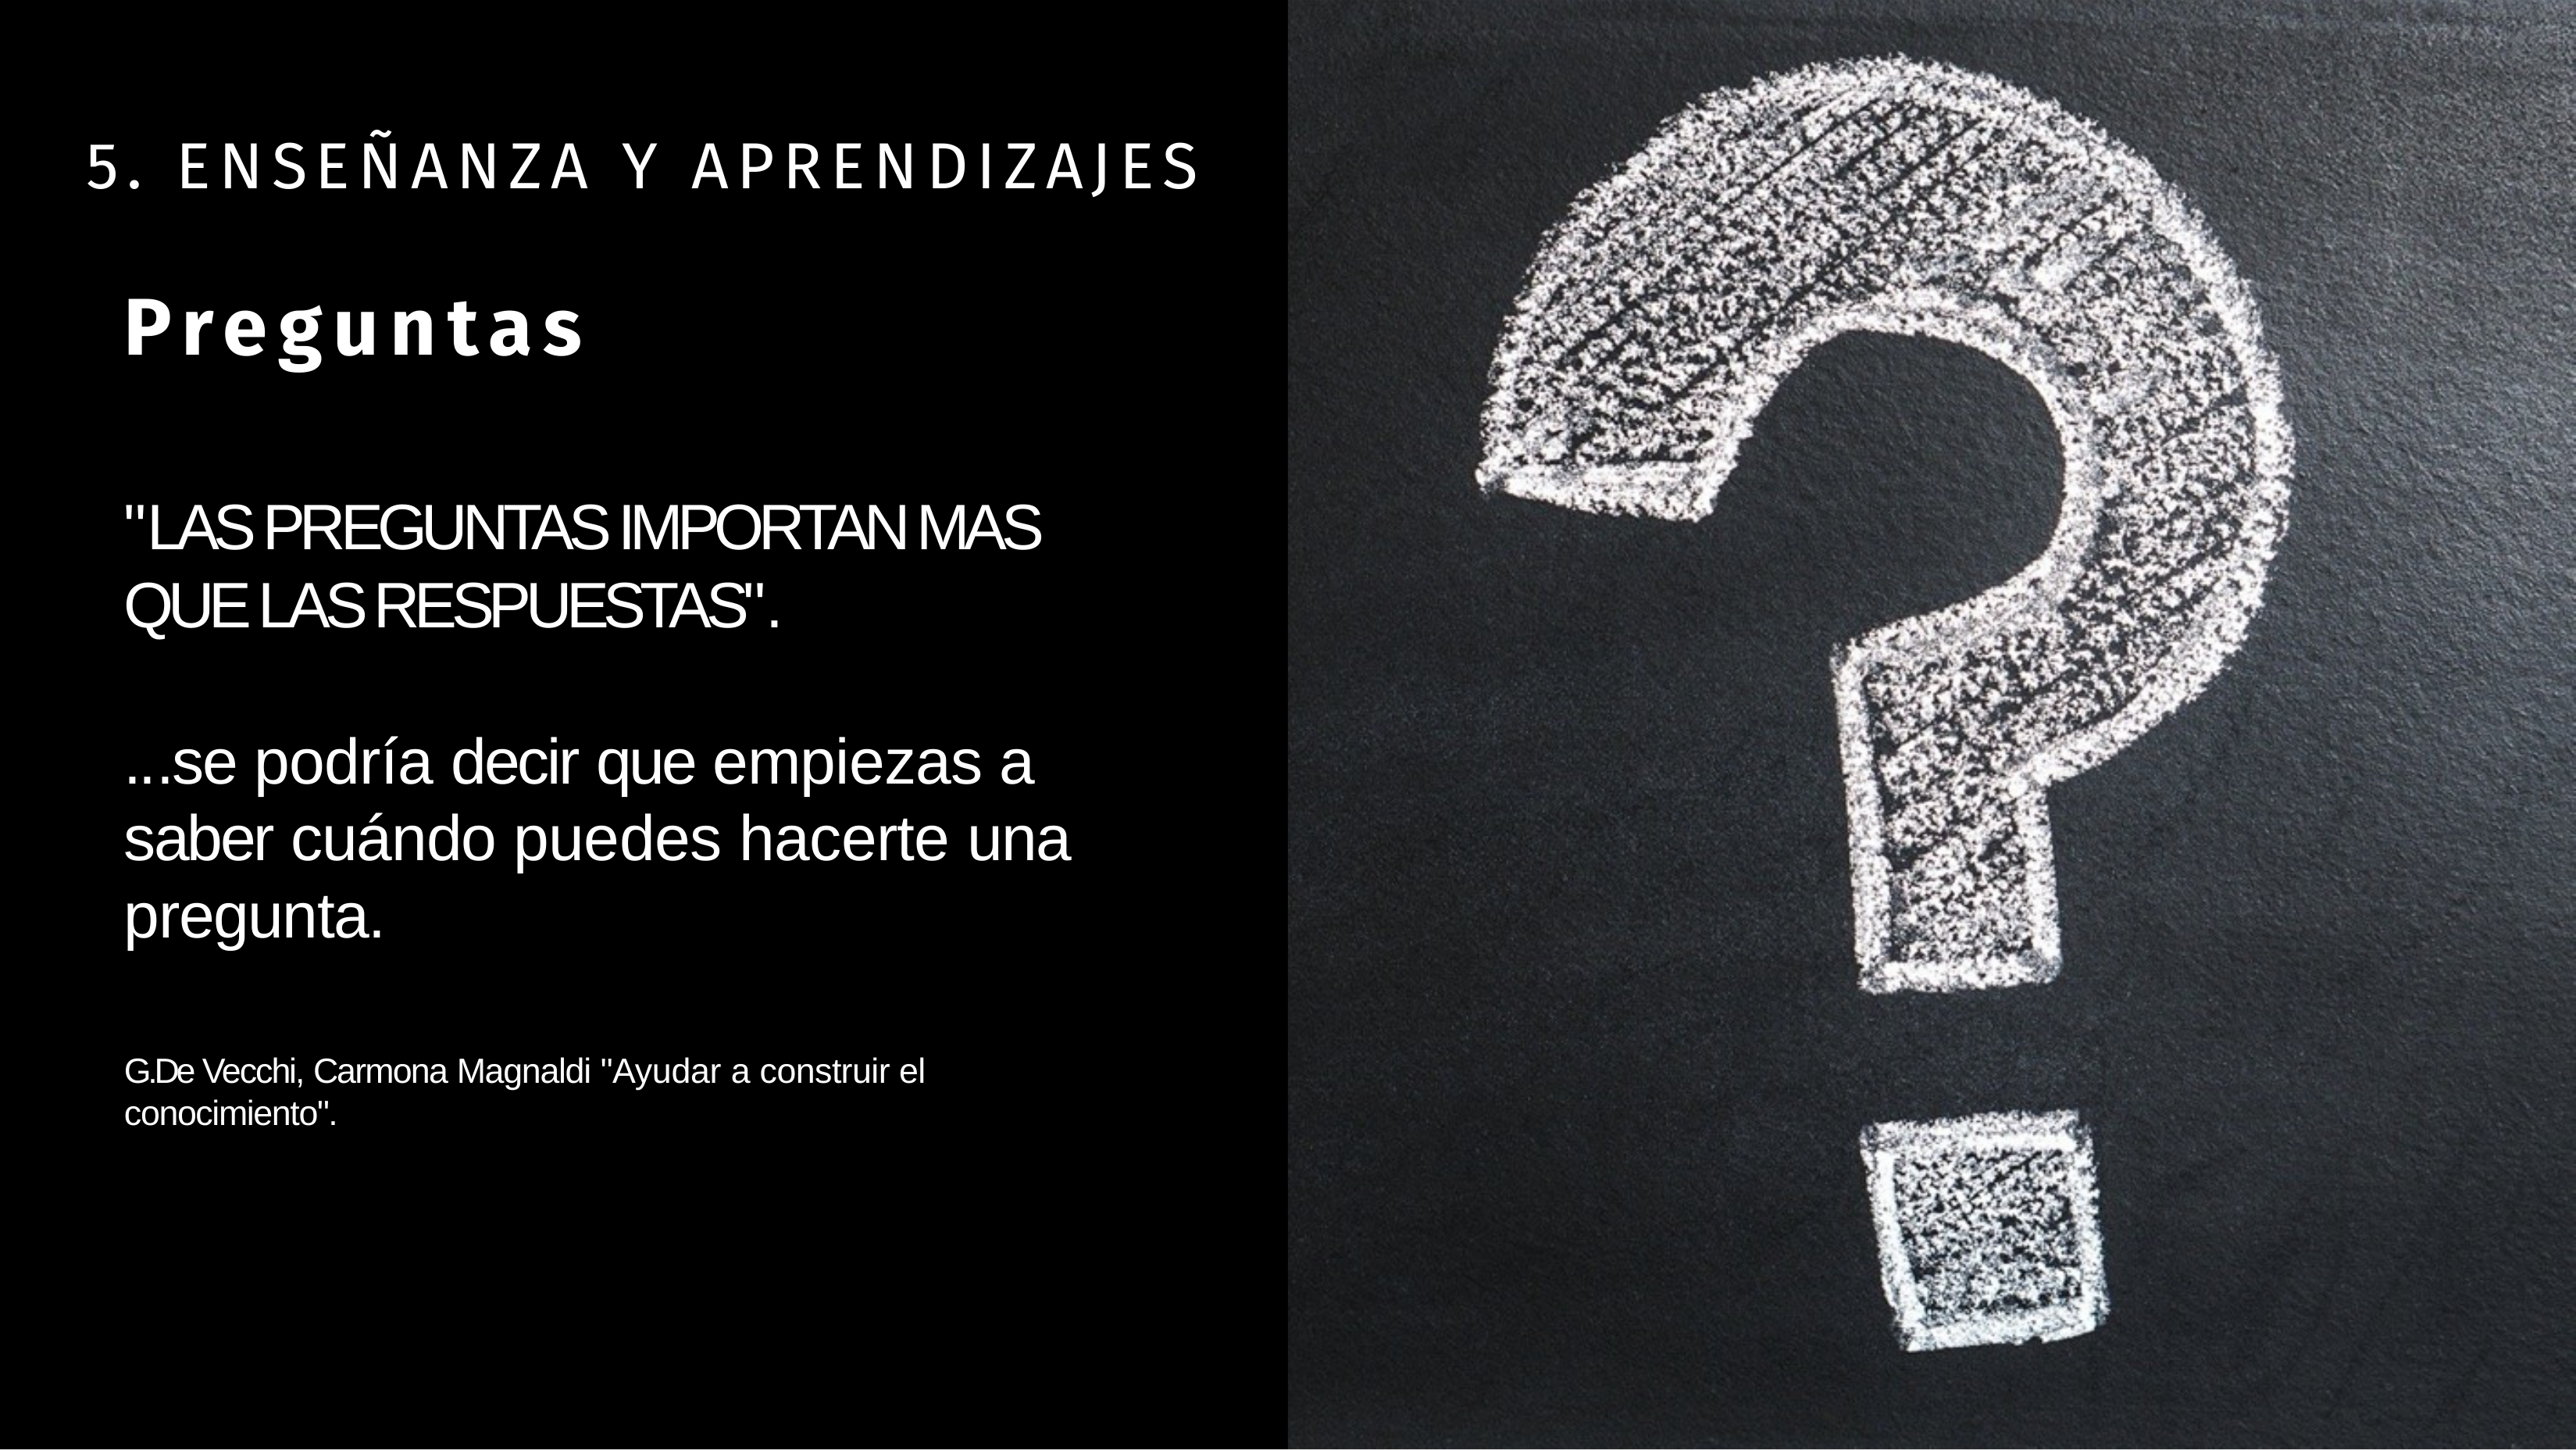

5. ENSEÑANZA Y APRENDIZAJES
# Preguntas
"LAS PREGUNTAS IMPORTAN MAS QUE LAS RESPUESTAS".

...se podría decir que empiezas a saber cuándo puedes hacerte una pregunta.
G.De Vecchi, Carmona Magnaldi "Ayudar a construir el conocimiento".